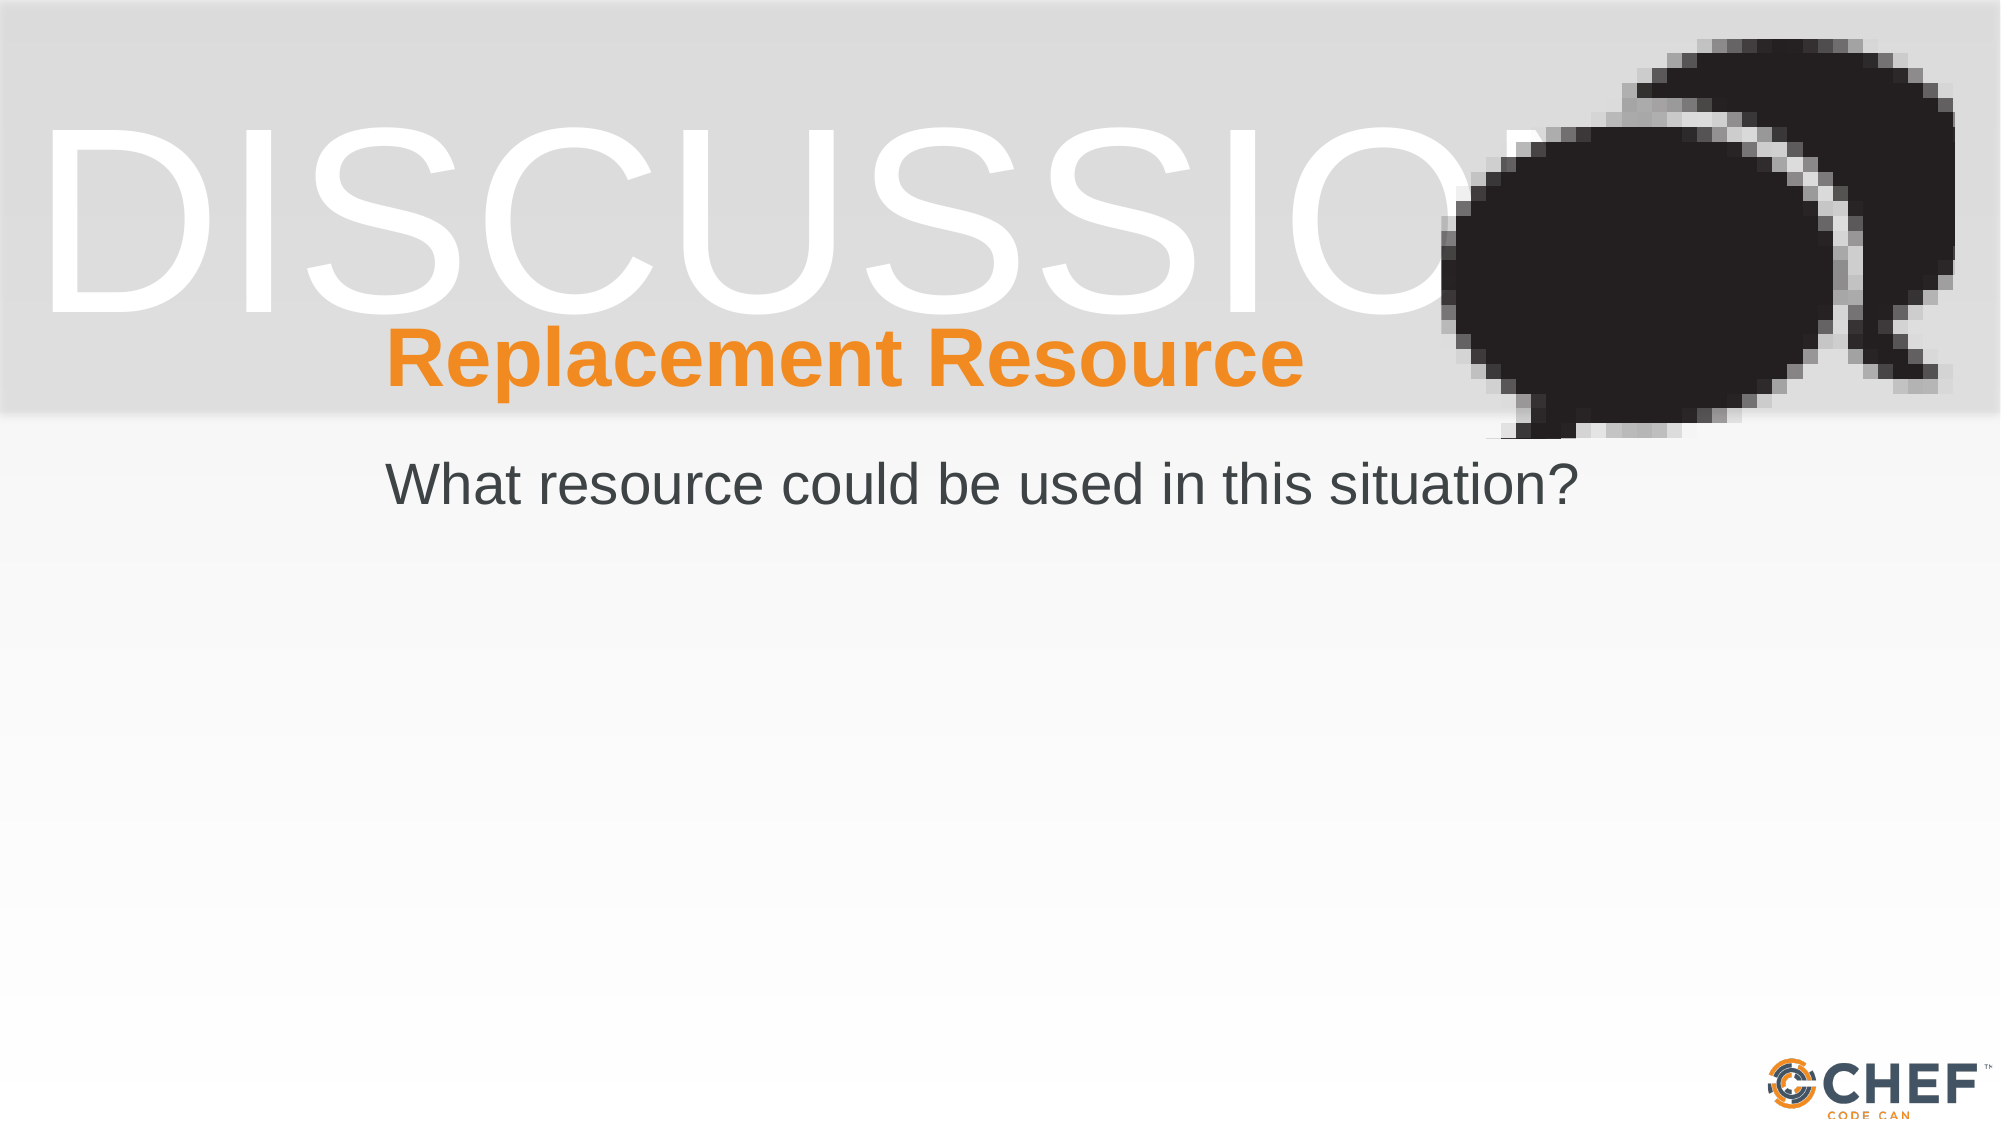

# Replacement Resource
What resource could be used in this situation?